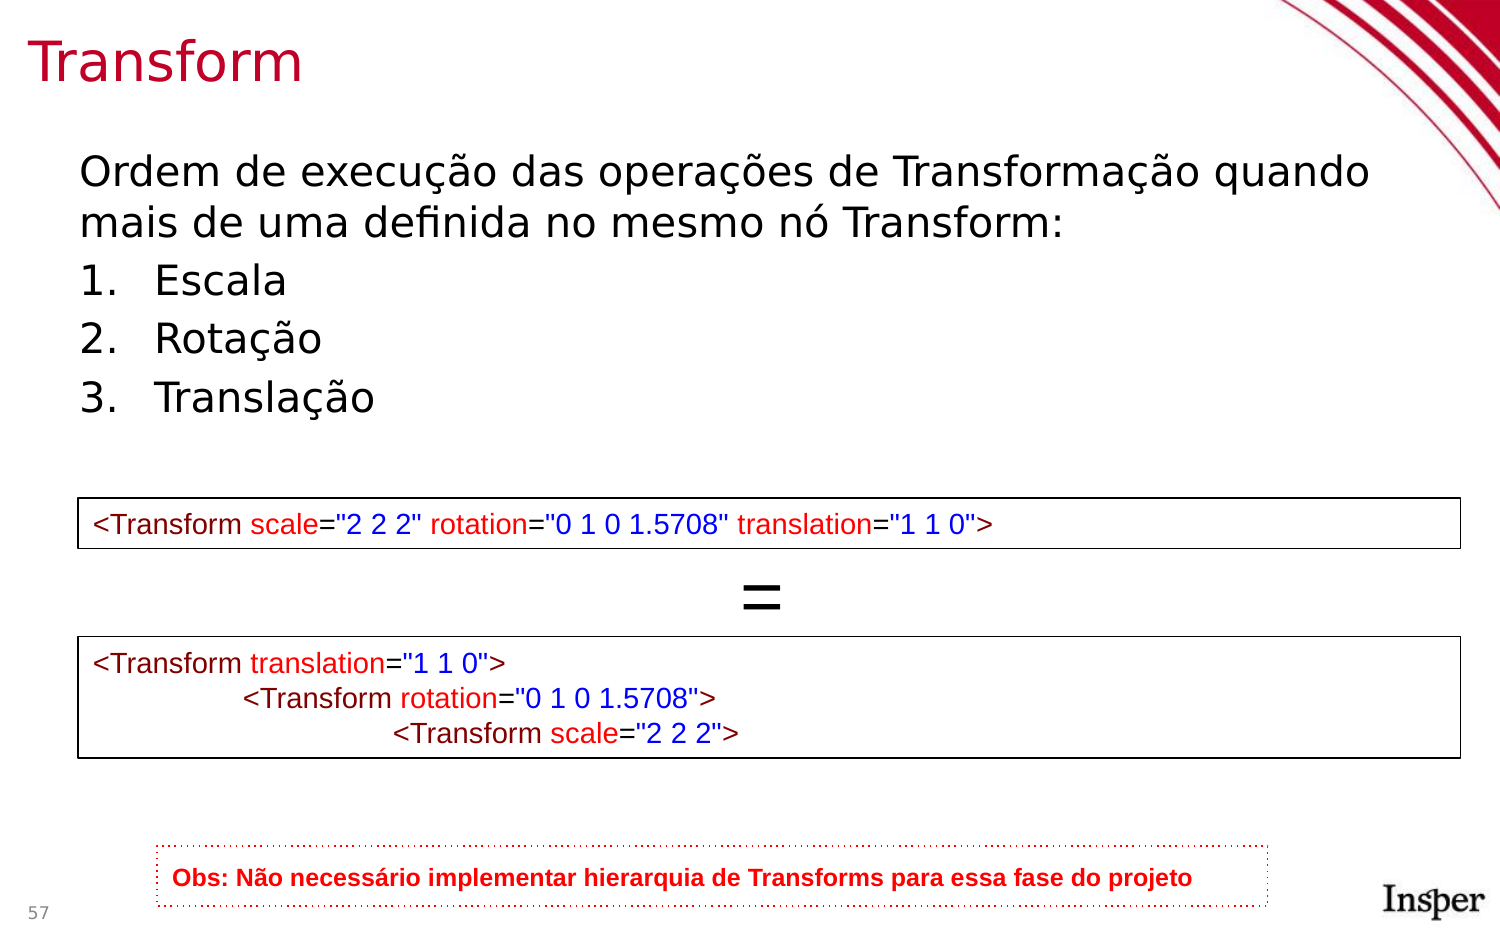

# Transform
Ordem de execução das operações de Transformação quando mais de uma definida no mesmo nó Transform:
Escala
Rotação
Translação
<Transform scale="2 2 2" rotation="0 1 0 1.5708" translation="1 1 0">
=
<Transform translation="1 1 0">
	<Transform rotation="0 1 0 1.5708">
		<Transform scale="2 2 2">
Obs: Não necessário implementar hierarquia de Transforms para essa fase do projeto
57